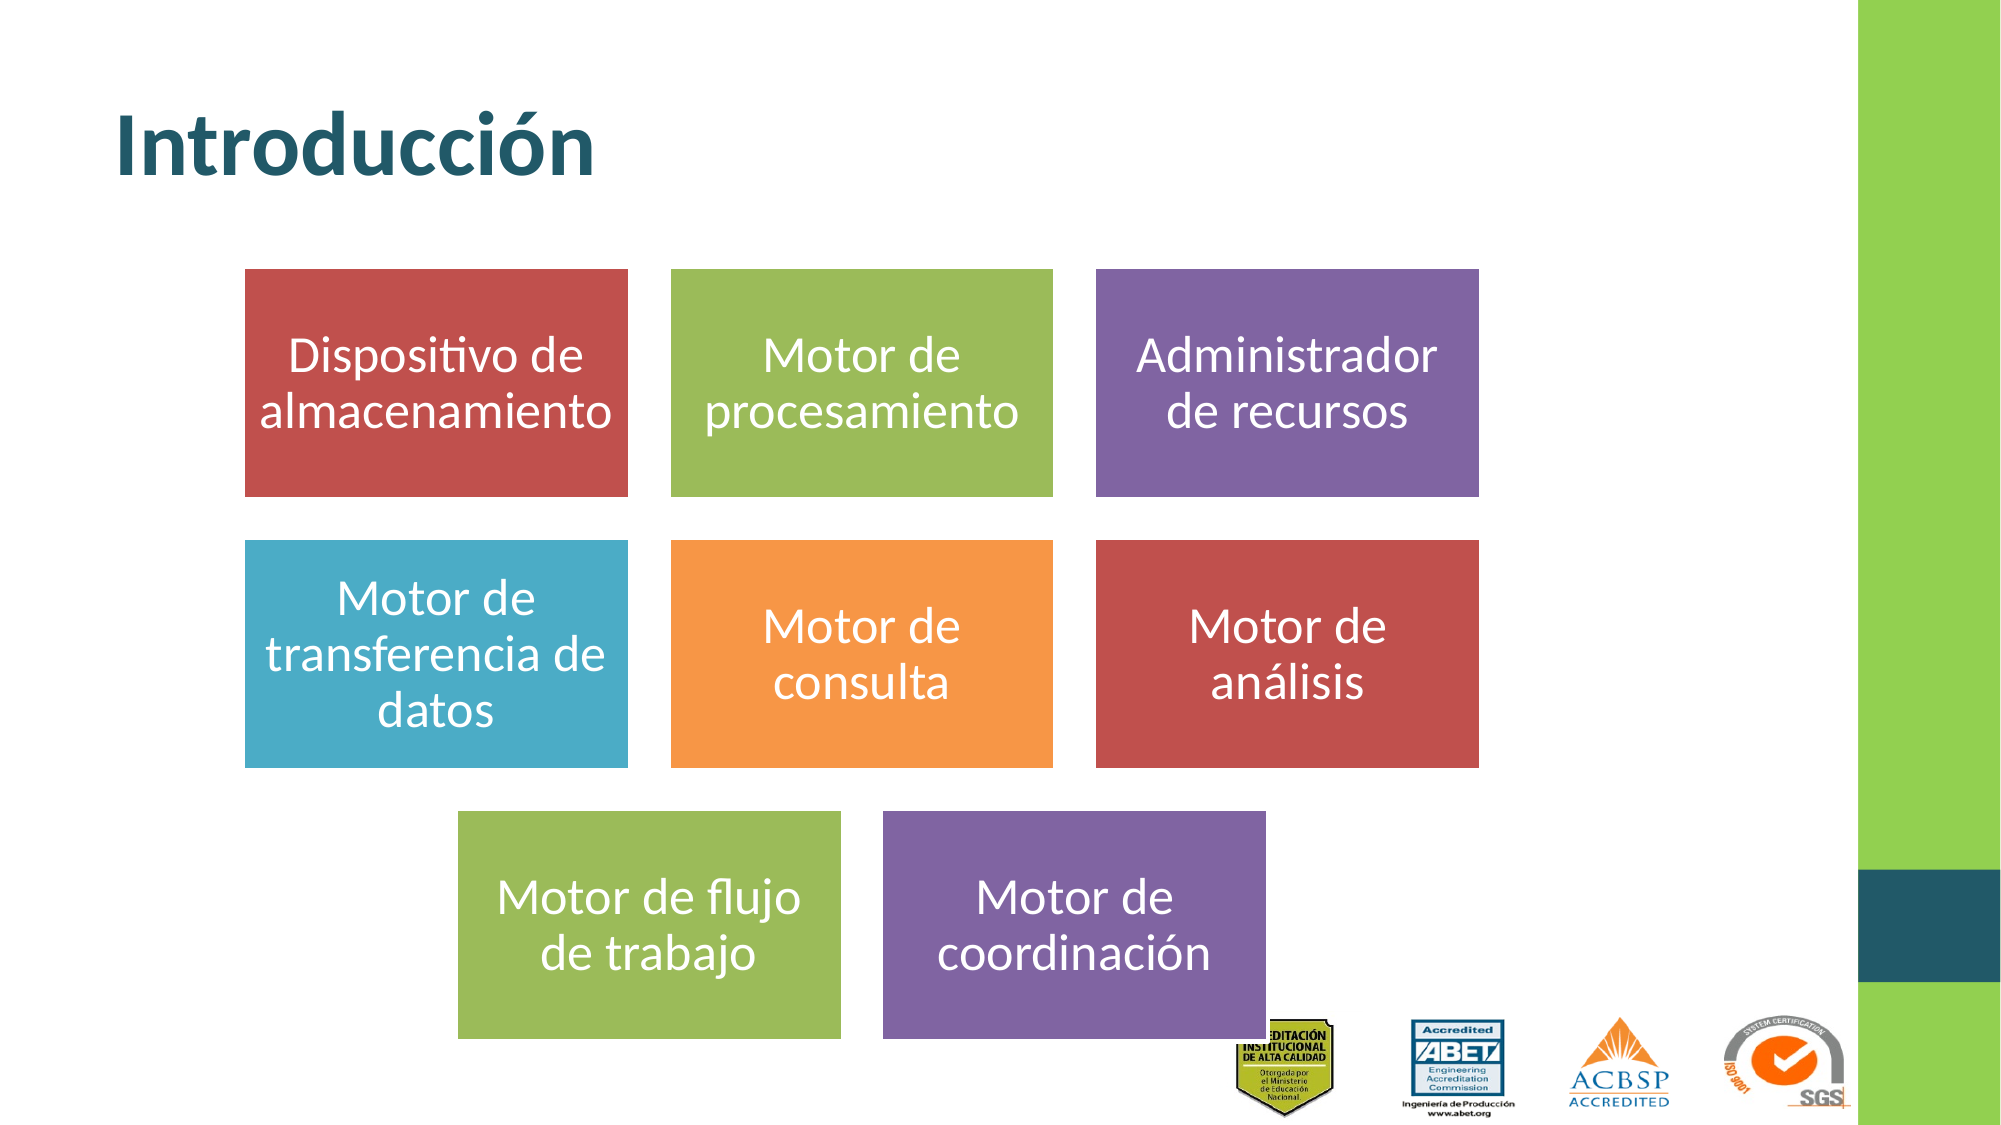

# Introducción
Dispositivo de almacenamiento
Motor de procesamiento
Administrador de recursos
Motor de transferencia de datos
Motor de consulta
Motor de análisis
Motor de flujo de trabajo
Motor de coordinación